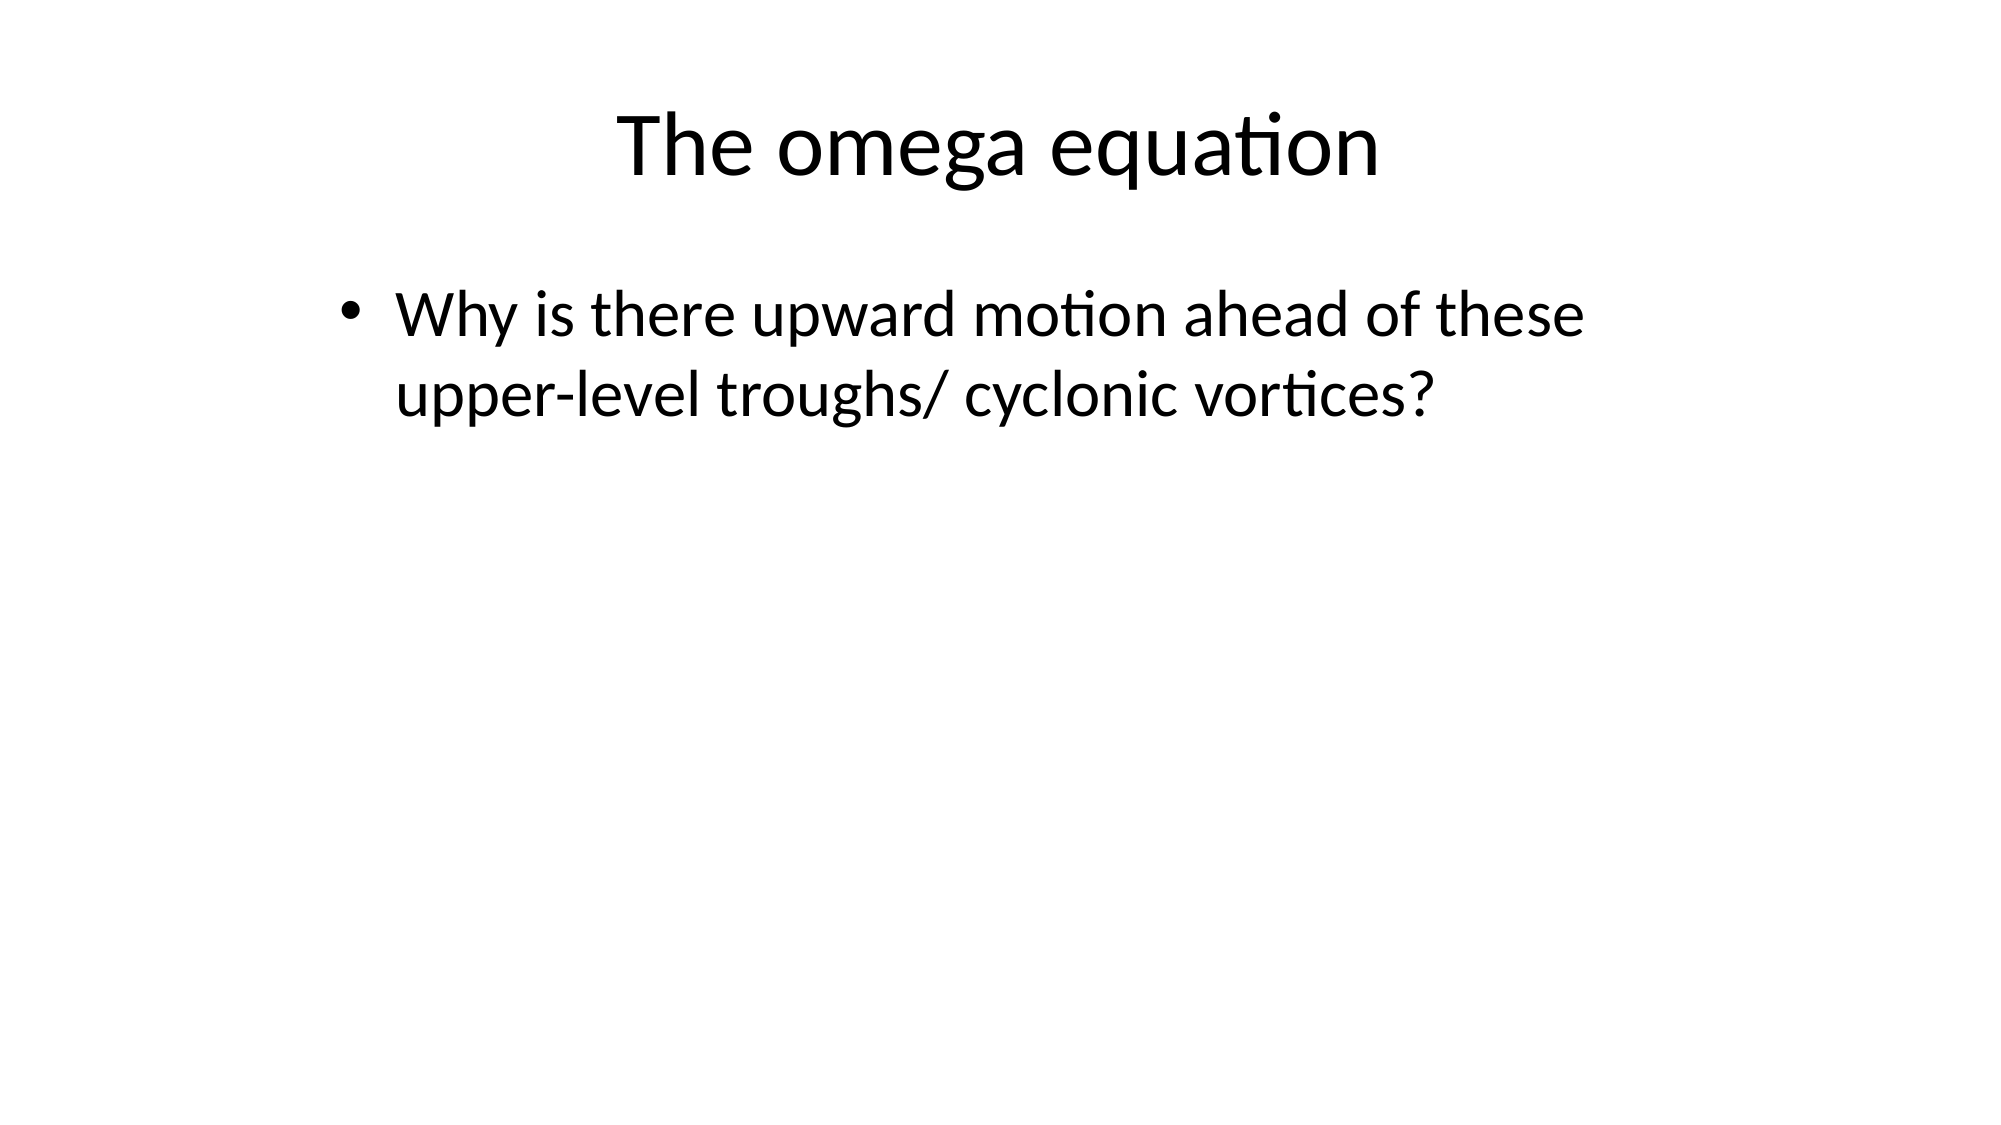

The omega equation
Why is there upward motion ahead of these upper-level troughs/ cyclonic vortices?